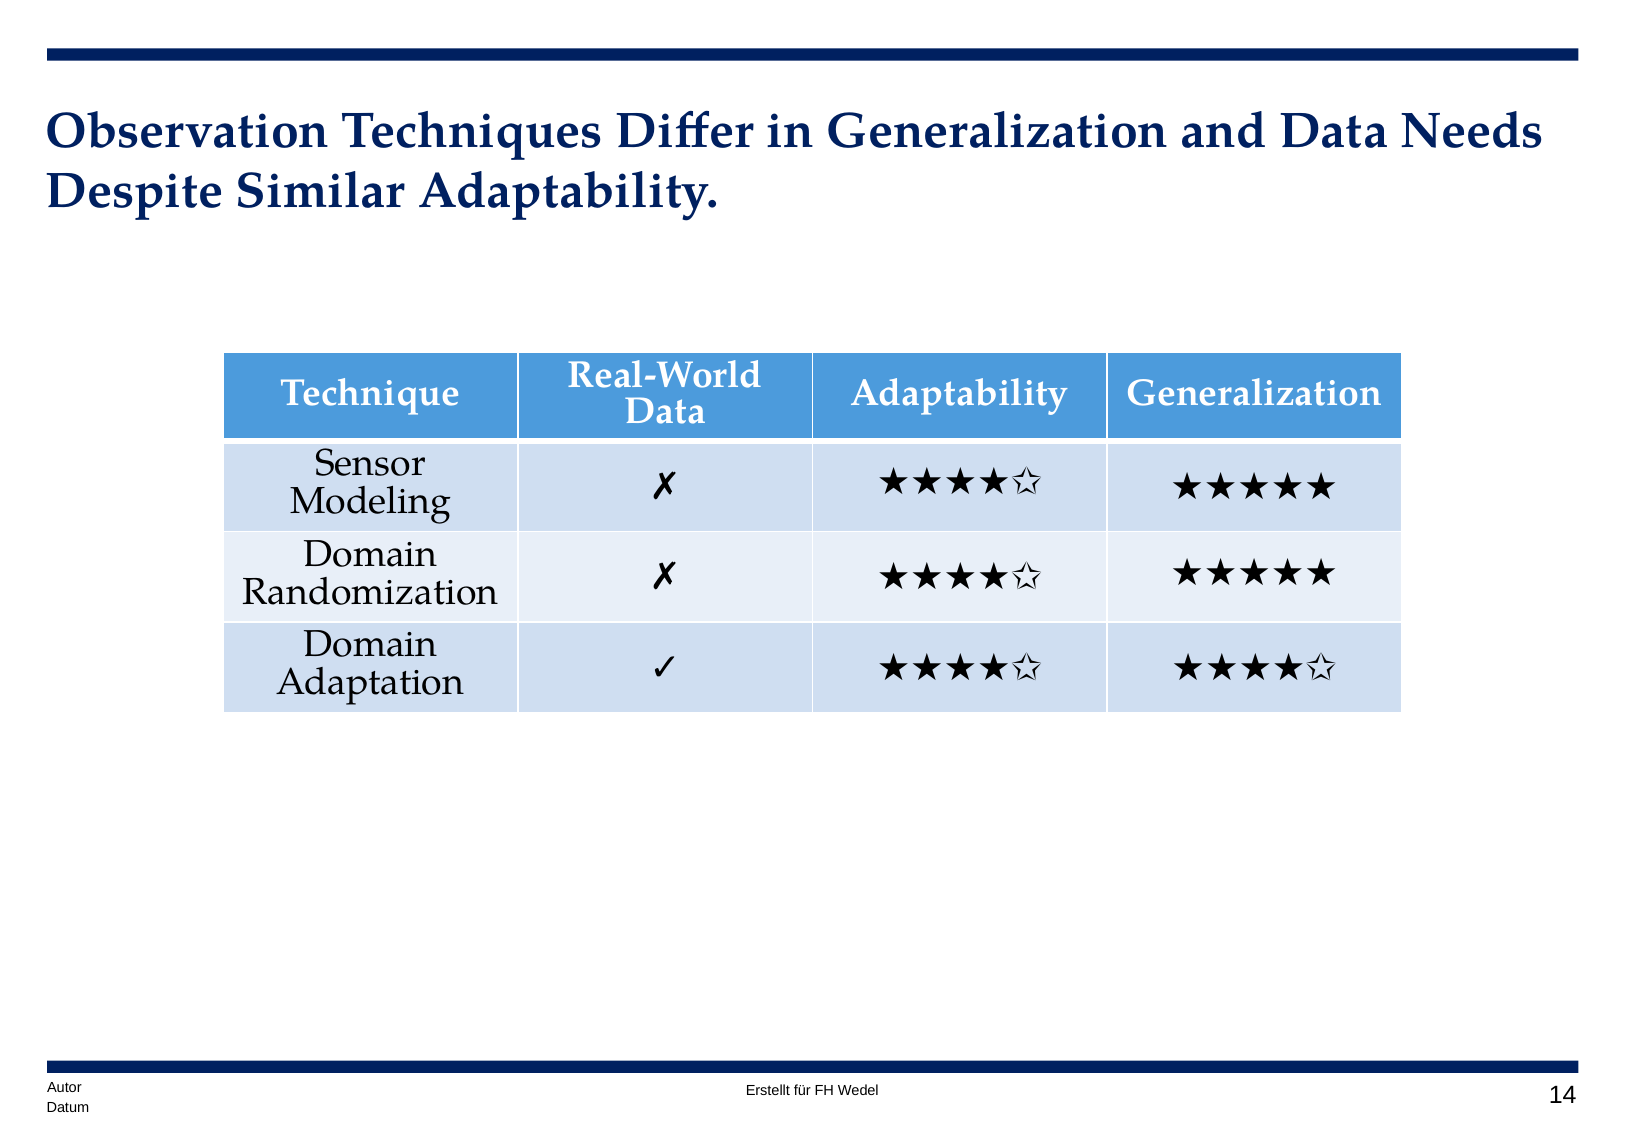

# Observation Techniques Differ in Generalization and Data Needs Despite Similar Adaptability.
| Technique | Real-World Data | Adaptability | Generalization |
| --- | --- | --- | --- |
| Sensor Modeling | ✗ | ★★★★✩ | ★★★★★ |
| Domain Randomization | ✗ | ★★★★✩ | ★★★★★ |
| Domain Adaptation | ✓ | ★★★★✩ | ★★★★✩ |
Autor
14
Datum